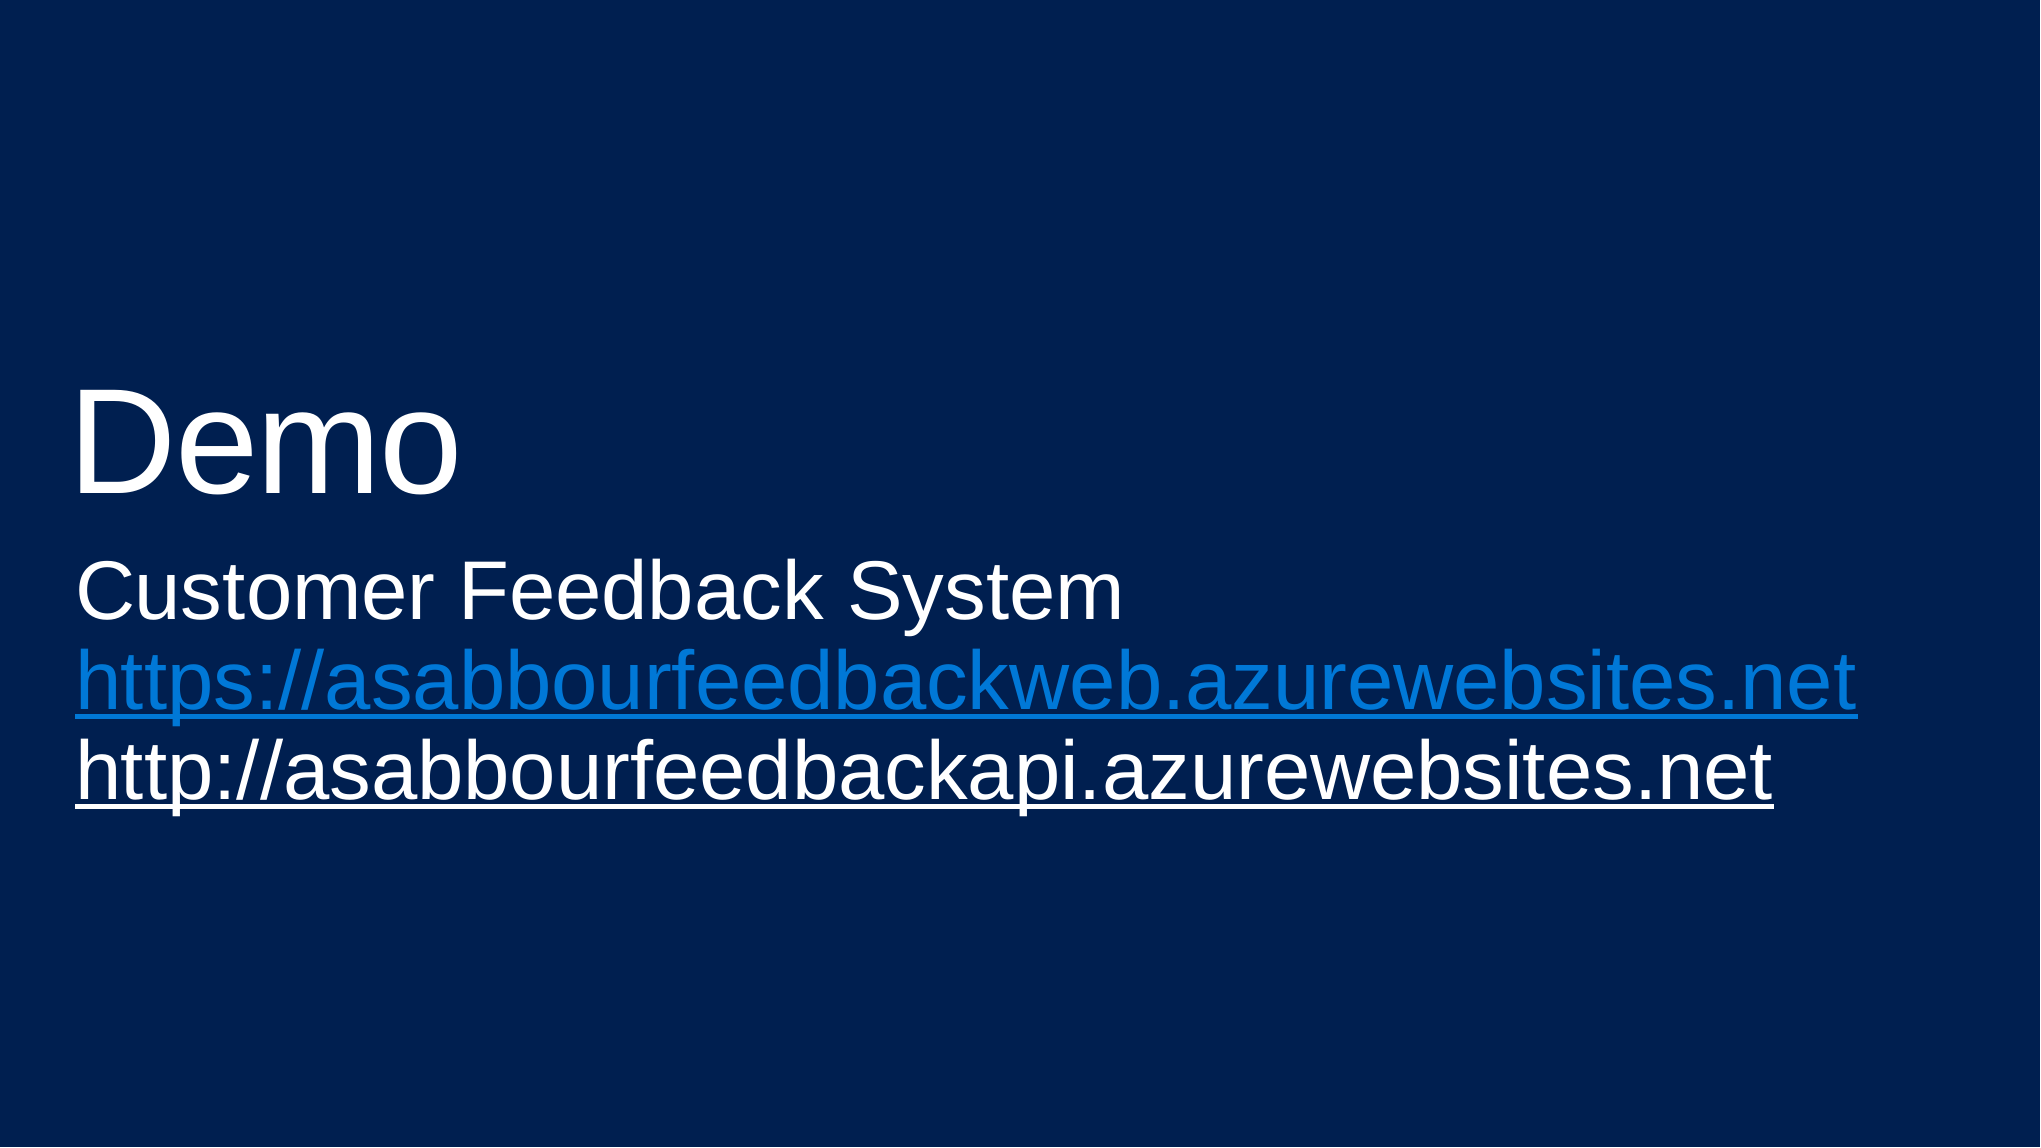

# Demo
Customer Feedback System
https://asabbourfeedbackweb.azurewebsites.net
http://asabbourfeedbackapi.azurewebsites.net